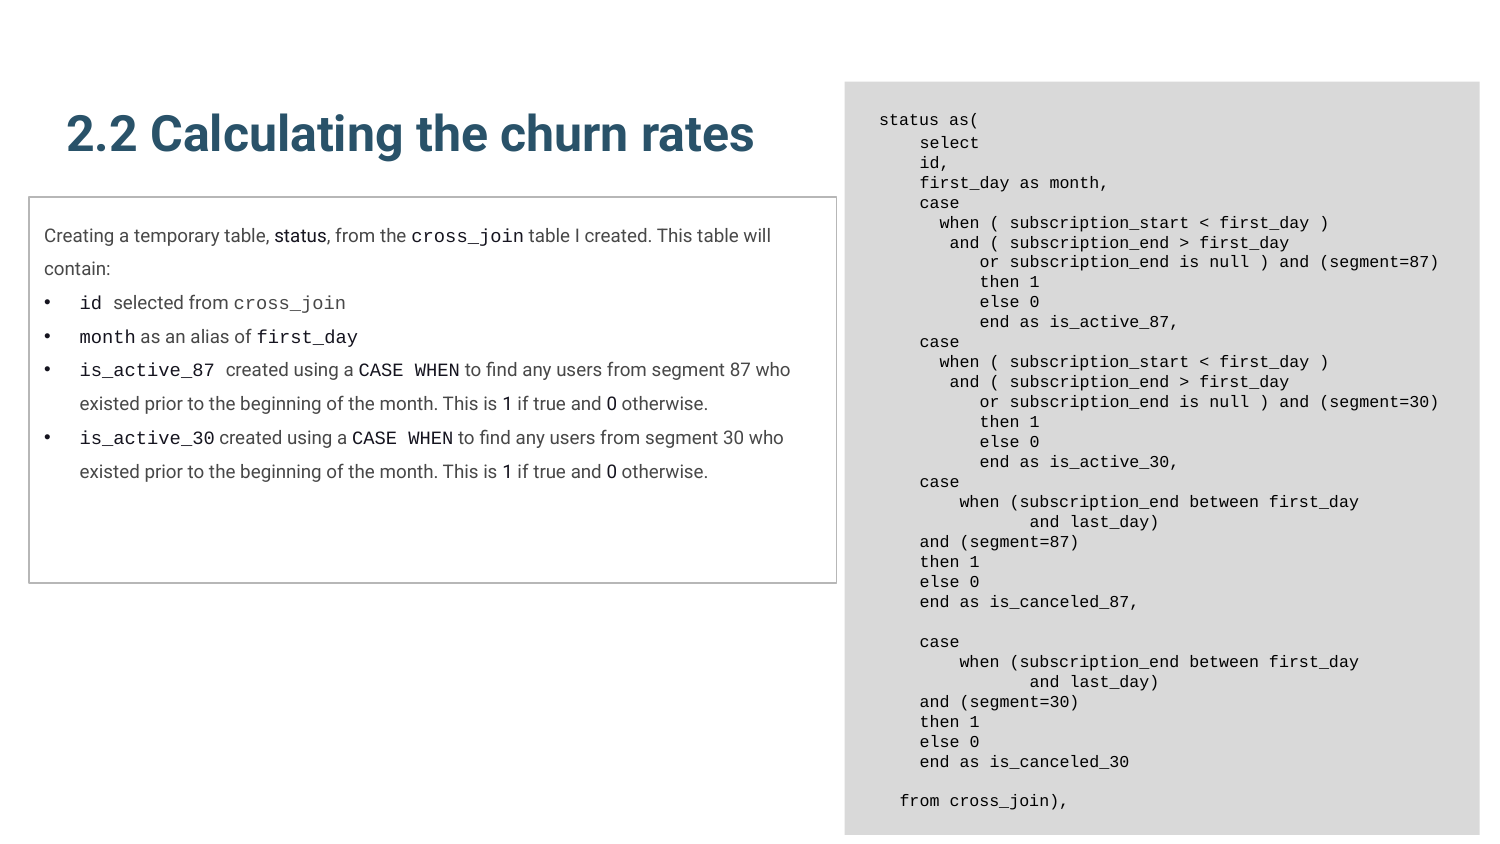

2.2 Calculating the churn rates
  status as(
      select
      id,
      first_day as month,
      case
        when ( subscription_start < first_day )
         and ( subscription_end > first_day
            or subscription_end is null ) and (segment=87)
            then 1
            else 0
            end as is_active_87,
      case
        when ( subscription_start < first_day )
         and ( subscription_end > first_day
            or subscription_end is null ) and (segment=30)
            then 1
            else 0
            end as is_active_30,
      case
          when (subscription_end between first_day
                 and last_day)
      and (segment=87)
      then 1
      else 0
      end as is_canceled_87,

      case
          when (subscription_end between first_day
                 and last_day)
      and (segment=30)
      then 1
      else 0
      end as is_canceled_30

    from cross_join),

Creating a temporary table, status, from the cross_join table I created. This table will contain:
id selected from cross_join
month as an alias of first_day
is_active_87 created using a CASE WHEN to find any users from segment 87 who existed prior to the beginning of the month. This is 1 if true and 0 otherwise.
is_active_30 created using a CASE WHEN to find any users from segment 30 who existed prior to the beginning of the month. This is 1 if true and 0 otherwise.